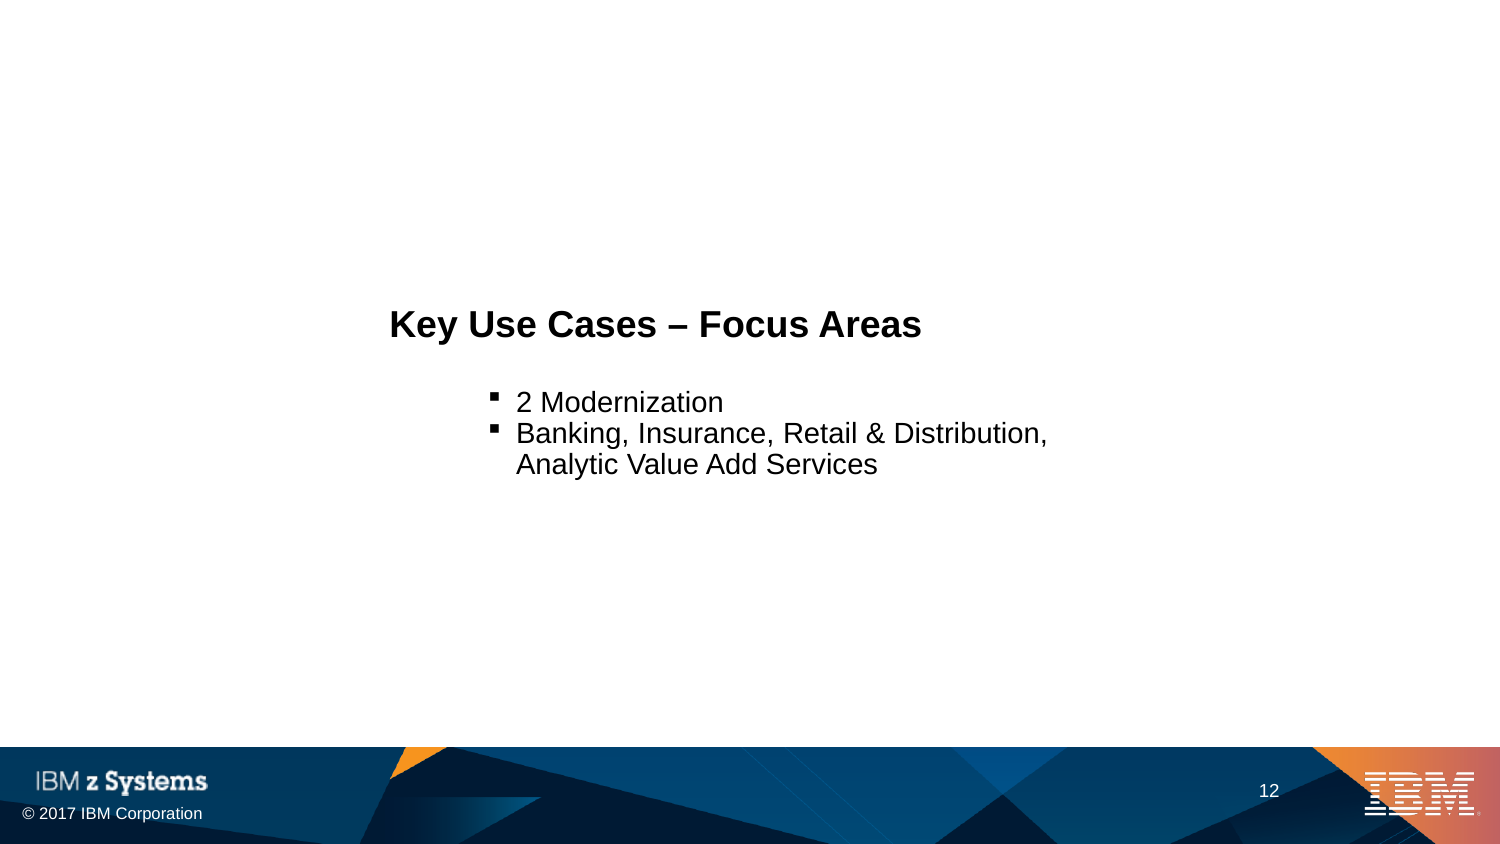

# Key Use Cases – Focus Areas
2 Modernization
Banking, Insurance, Retail & Distribution, Analytic Value Add Services